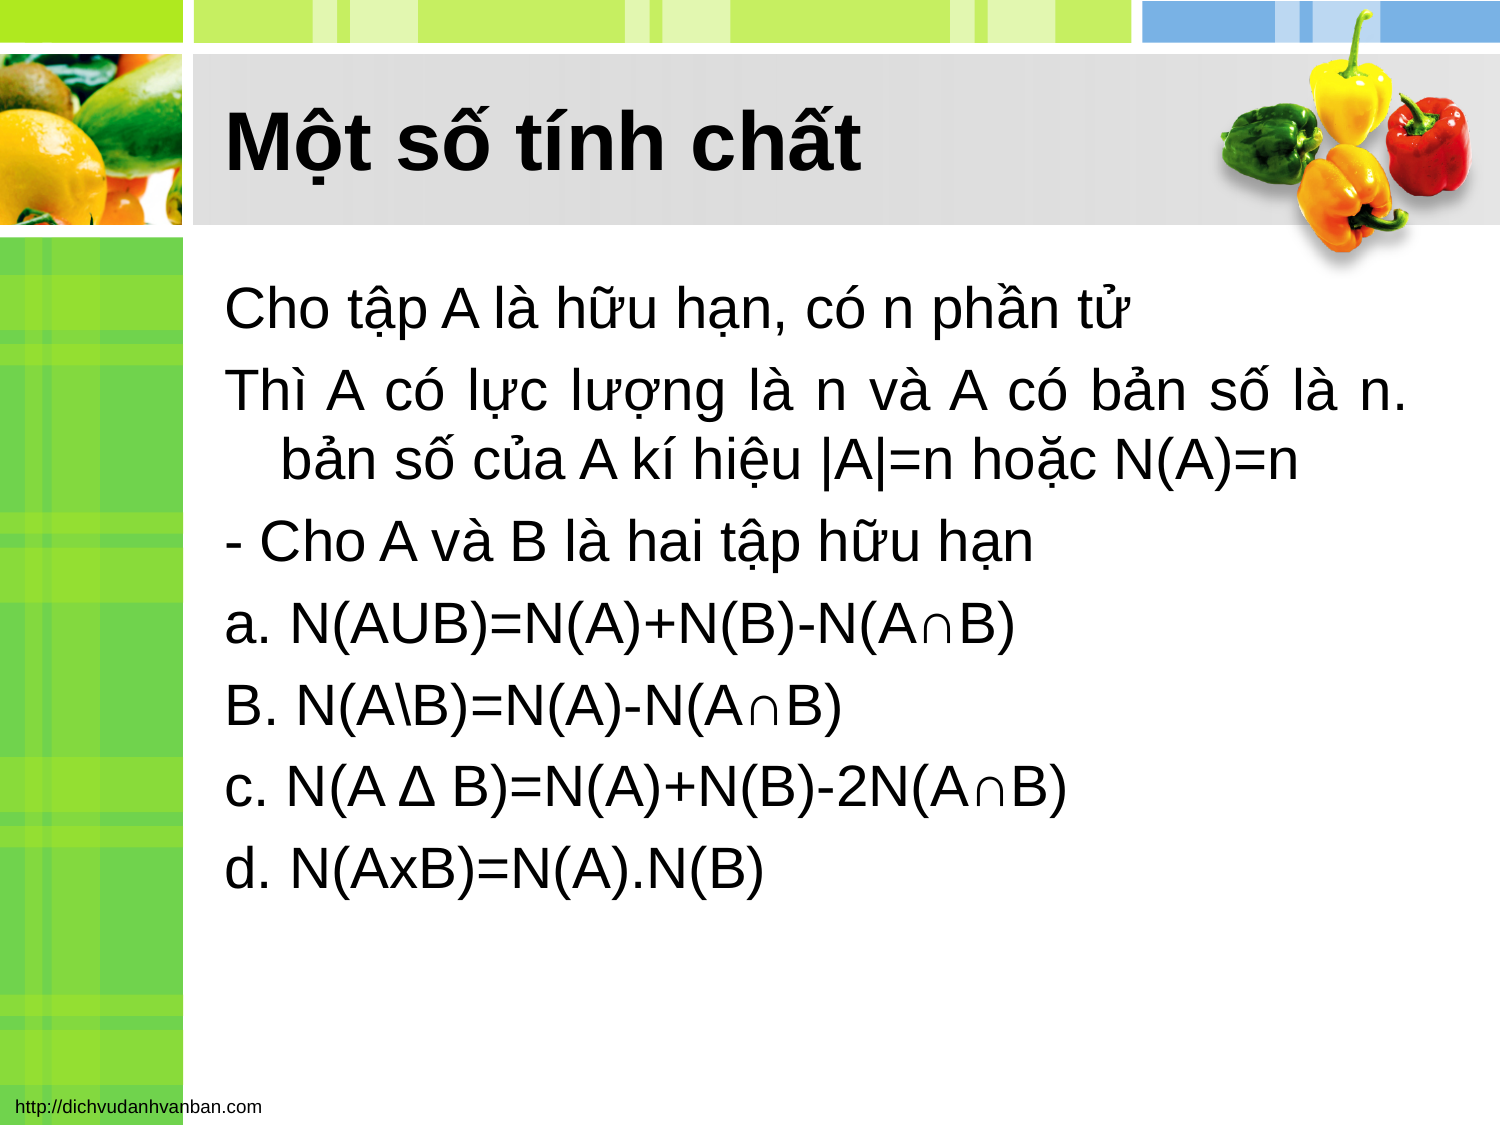

# Một số tính chất
Cho tập A là hữu hạn, có n phần tử
Thì A có lực lượng là n và A có bản số là n. bản số của A kí hiệu |A|=n hoặc N(A)=n
- Cho A và B là hai tập hữu hạn
a. N(AUB)=N(A)+N(B)-N(A∩B)
B. N(A\B)=N(A)-N(A∩B)
c. N(A ∆ B)=N(A)+N(B)-2N(A∩B)
d. N(AxB)=N(A).N(B)